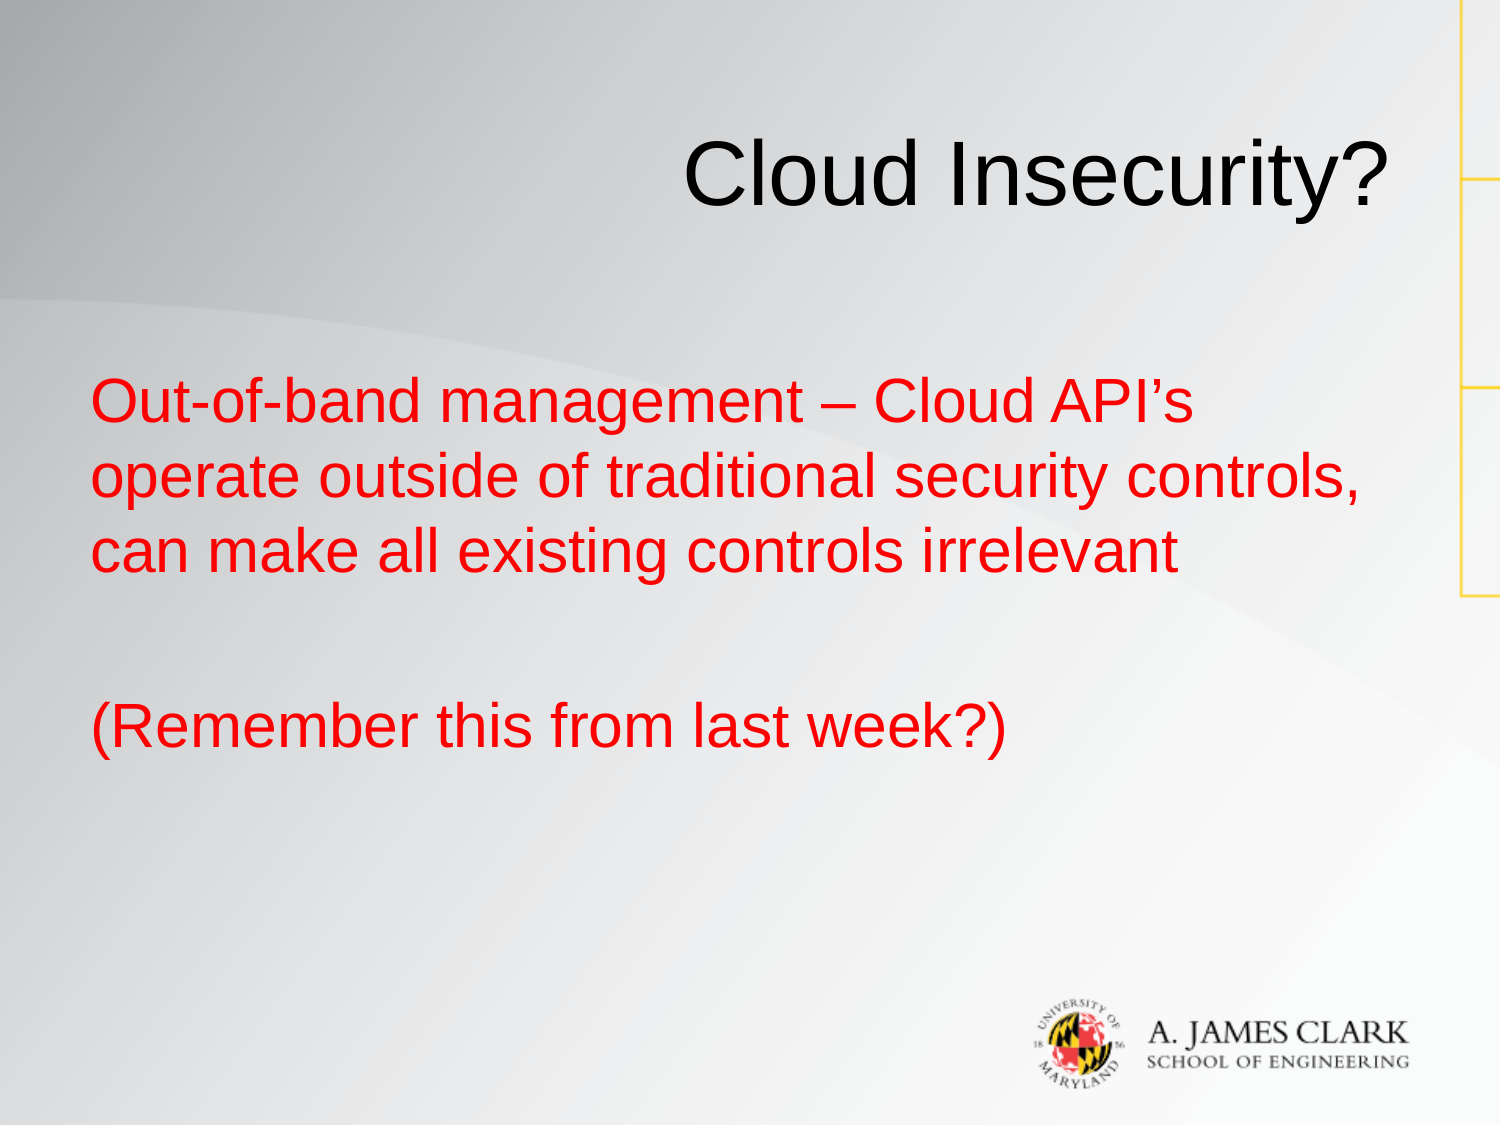

# Cloud Insecurity?
Out-of-band management – Cloud API’s operate outside of traditional security controls, can make all existing controls irrelevant

(Remember this from last week?)